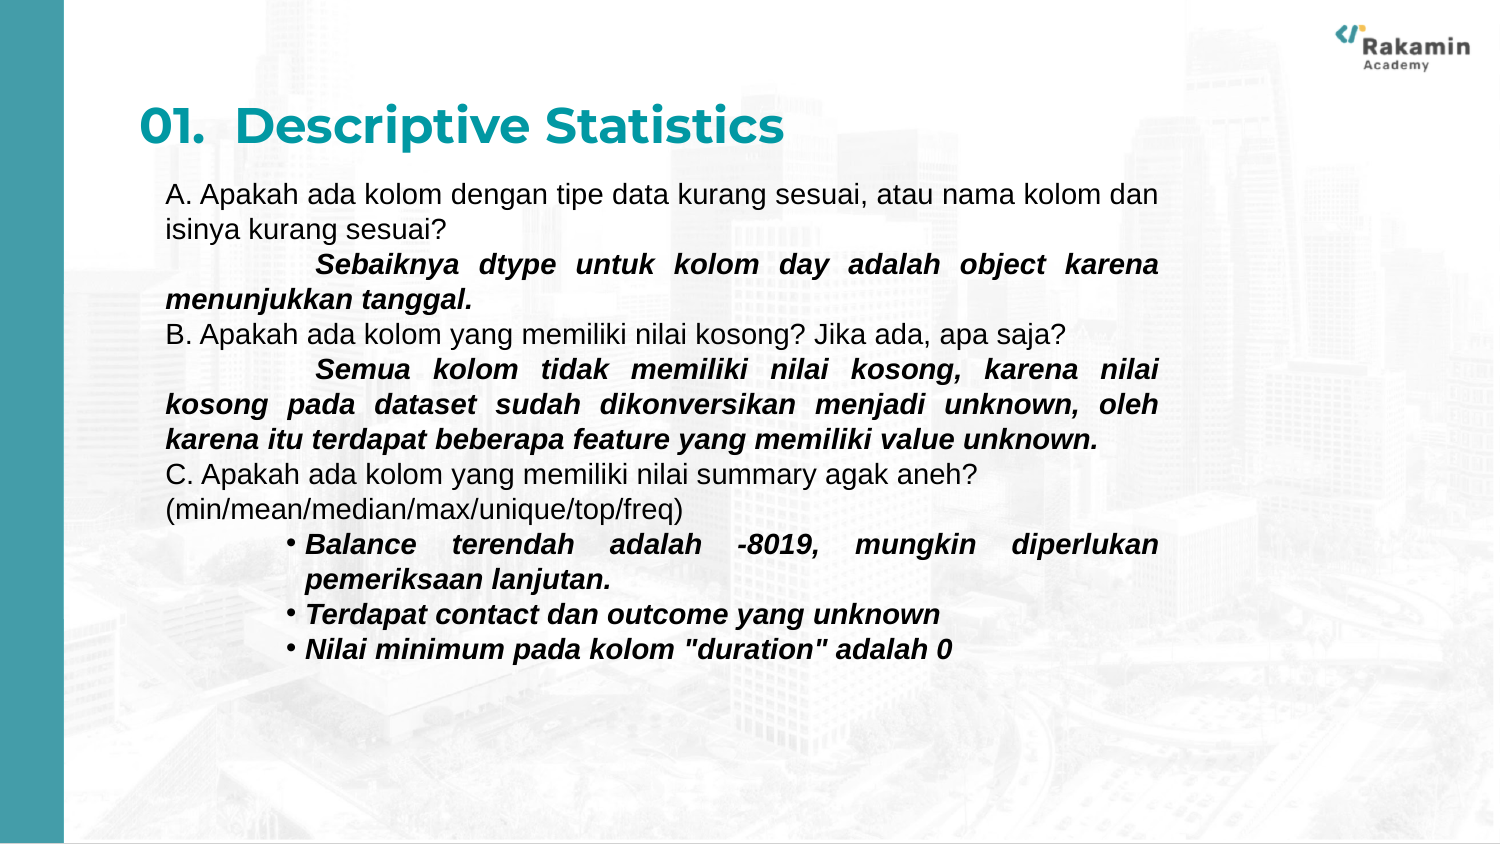

01.  Descriptive Statistics
A. Apakah ada kolom dengan tipe data kurang sesuai, atau nama kolom dan isinya kurang sesuai?
	Sebaiknya dtype untuk kolom day adalah object karena menunjukkan tanggal.
B. Apakah ada kolom yang memiliki nilai kosong? Jika ada, apa saja?
	Semua kolom tidak memiliki nilai kosong, karena nilai kosong pada dataset sudah dikonversikan menjadi unknown, oleh karena itu terdapat beberapa feature yang memiliki value unknown.
C. Apakah ada kolom yang memiliki nilai summary agak aneh?
(min/mean/median/max/unique/top/freq)
Balance terendah adalah -8019, mungkin diperlukan pemeriksaan lanjutan.
Terdapat contact dan outcome yang unknown
Nilai minimum pada kolom "duration" adalah 0